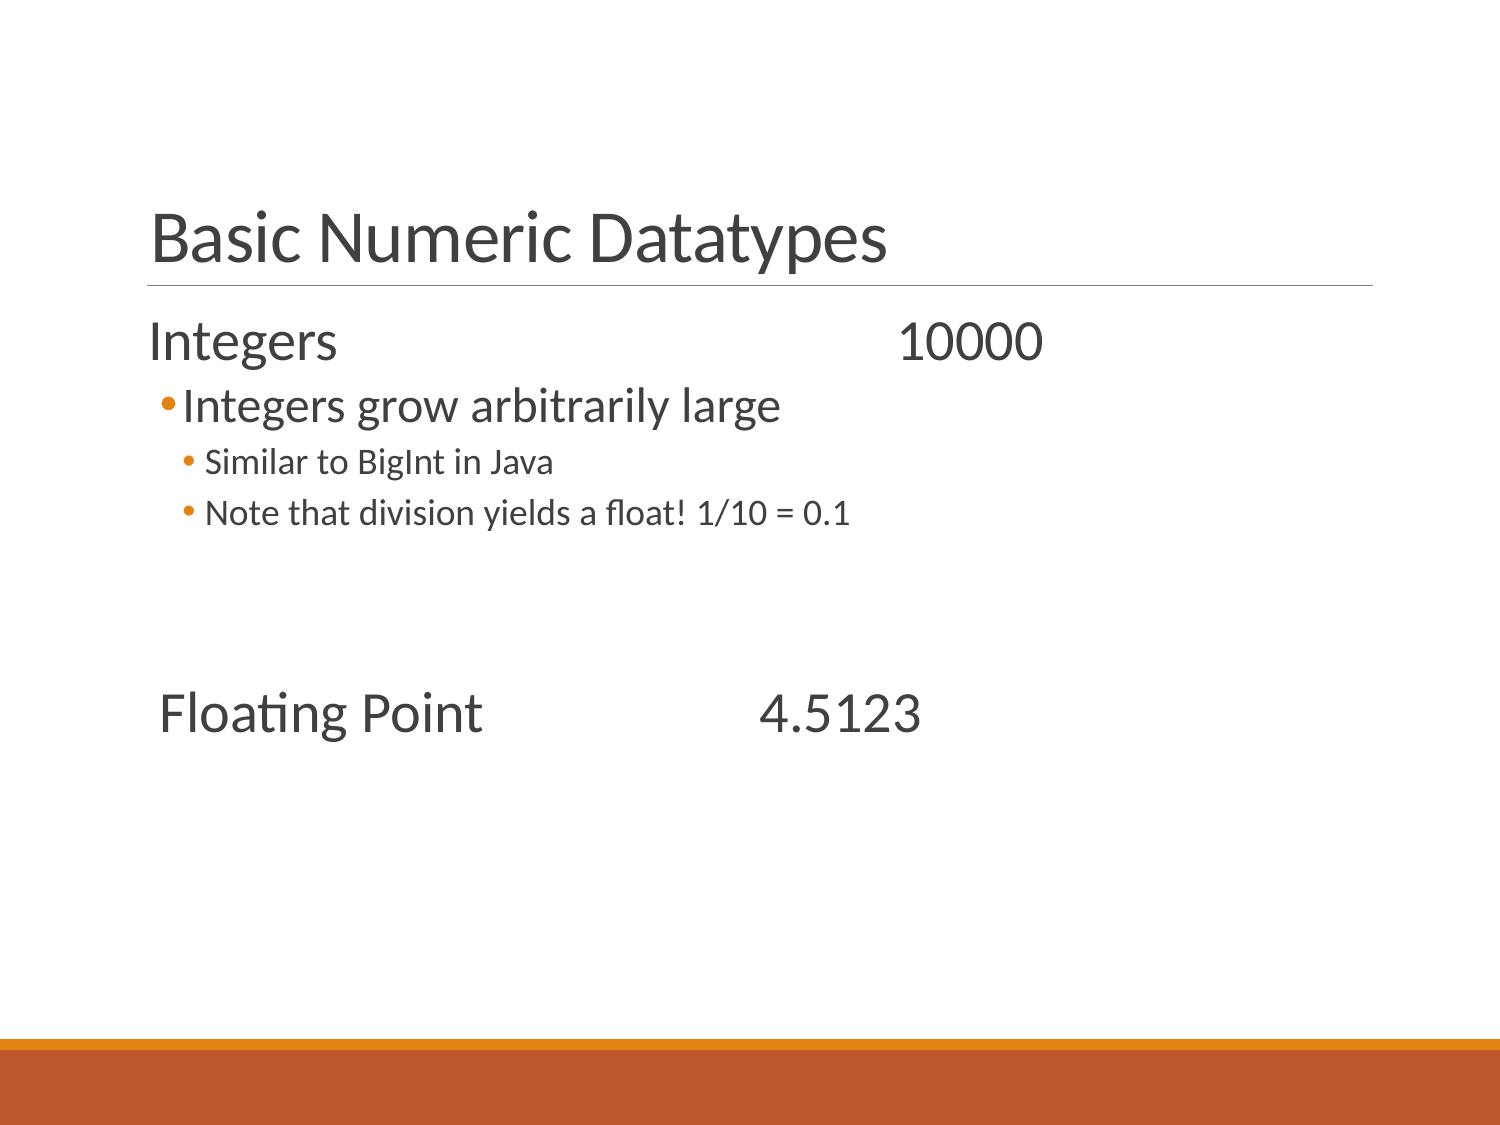

# Basic Numeric Datatypes
Integers				10000
Integers grow arbitrarily large
Similar to BigInt in Java
Note that division yields a float! 1/10 = 0.1

Floating Point		4.5123